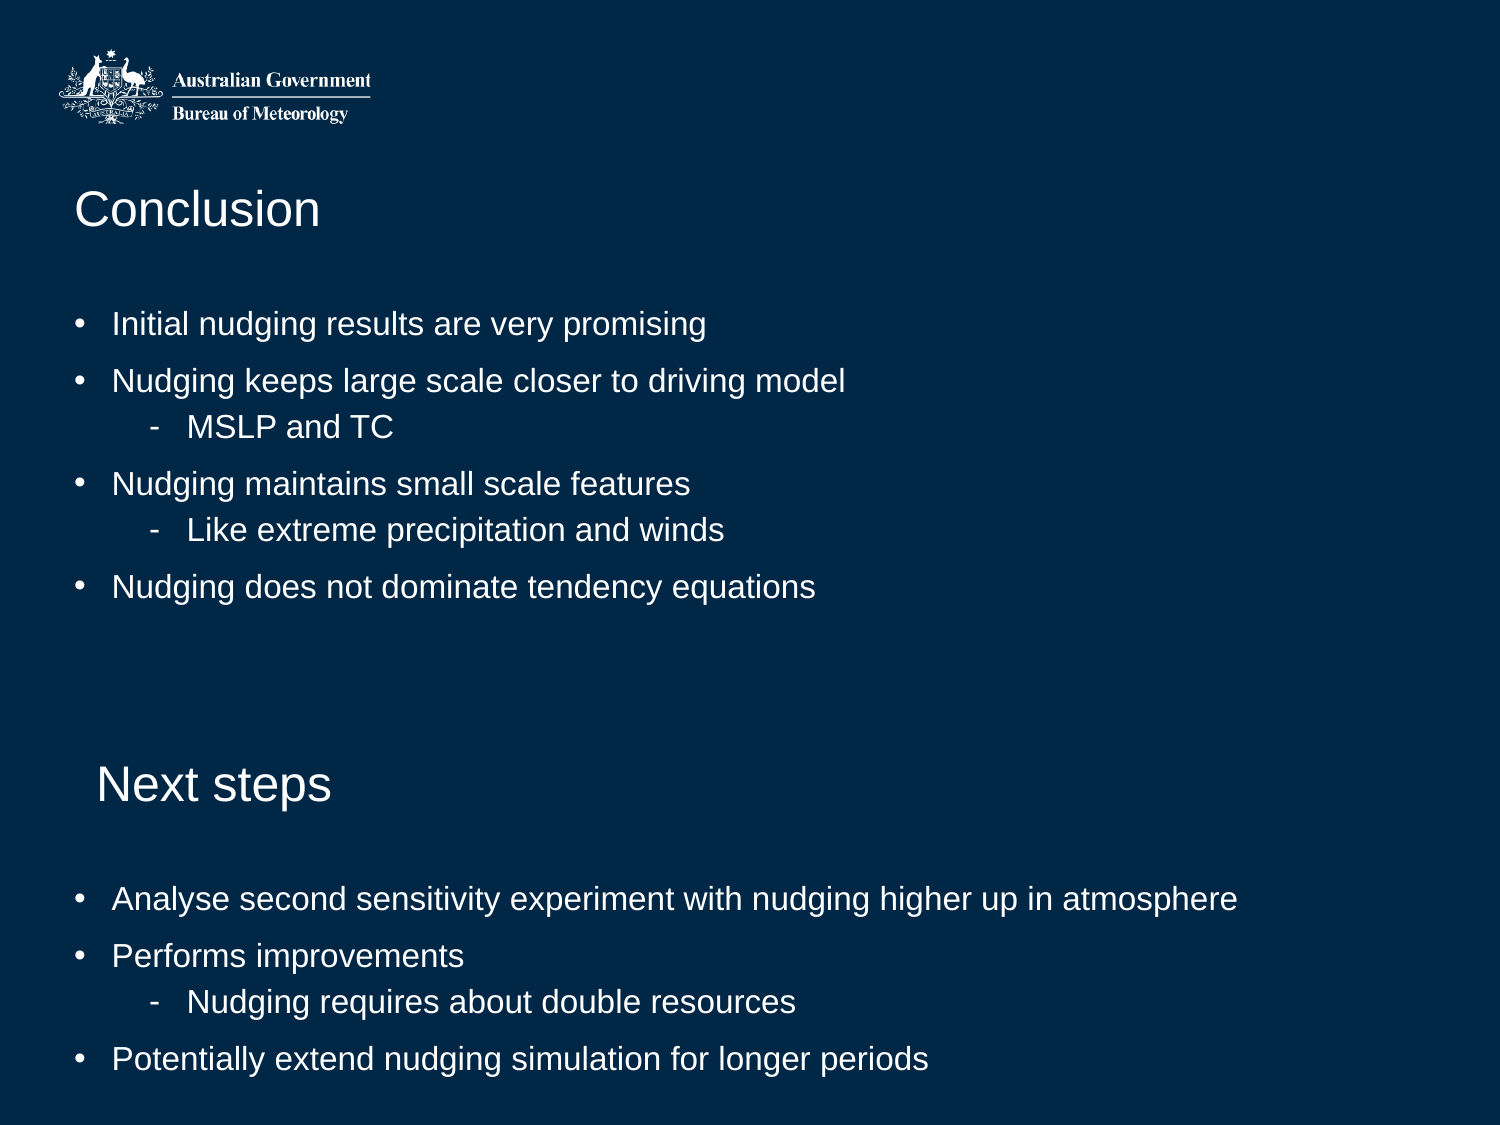

# Conclusion
Initial nudging results are very promising
Nudging keeps large scale closer to driving model
MSLP and TC
Nudging maintains small scale features
Like extreme precipitation and winds
Nudging does not dominate tendency equations
Next steps
Analyse second sensitivity experiment with nudging higher up in atmosphere
Performs improvements
Nudging requires about double resources
Potentially extend nudging simulation for longer periods